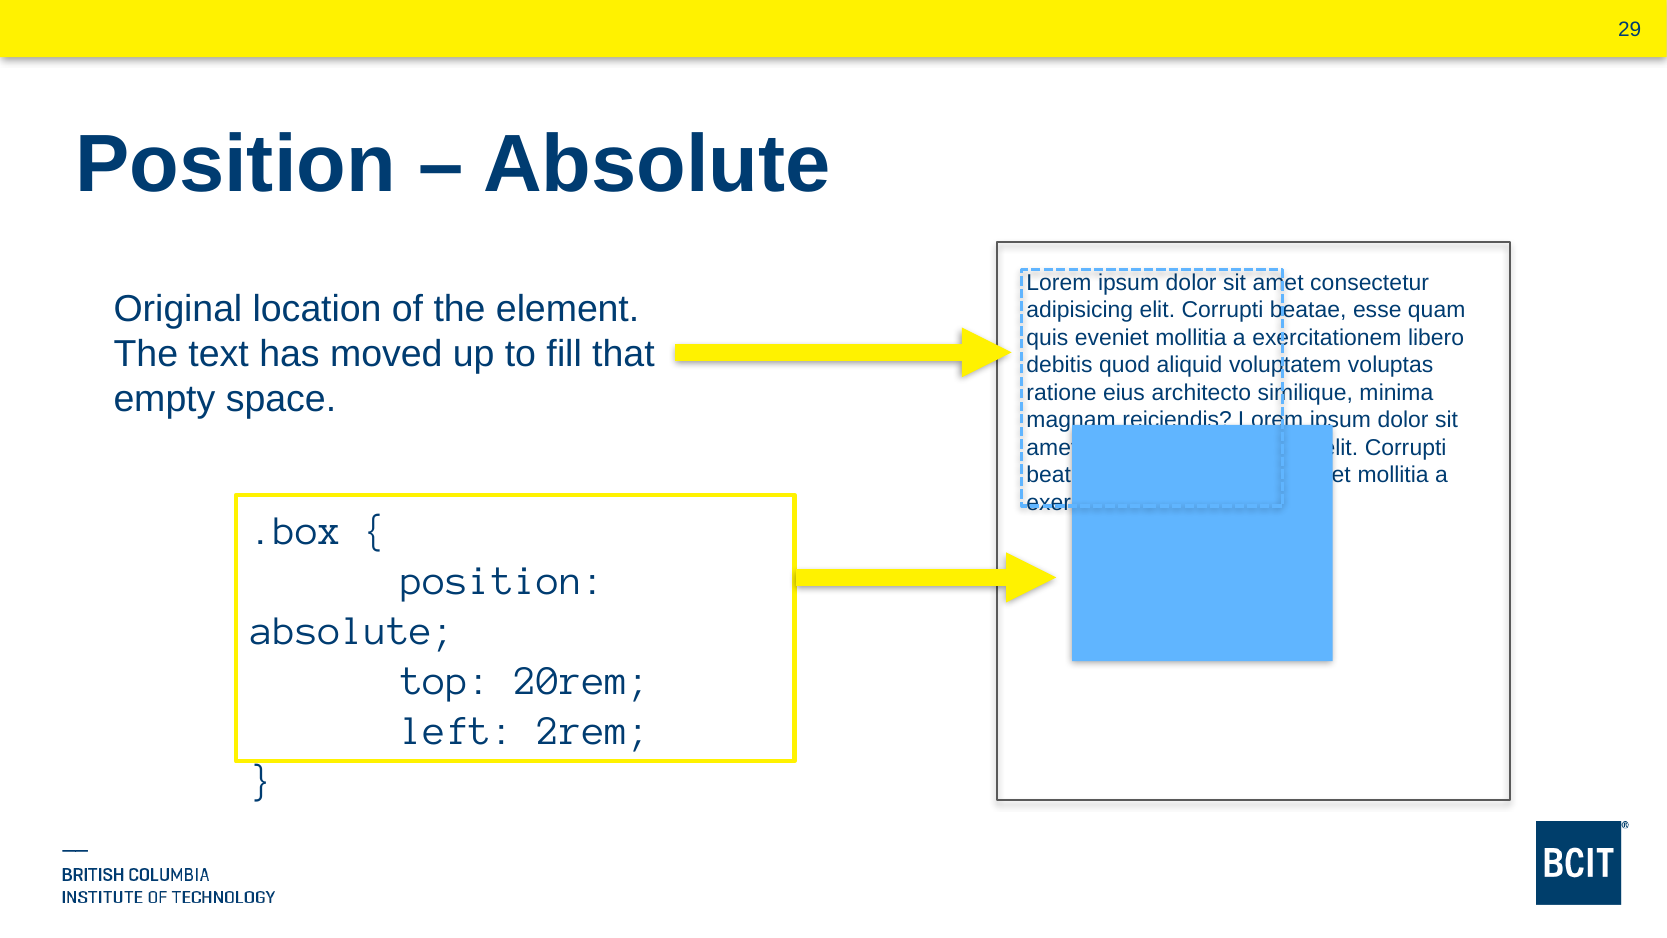

# Position – Absolute

Lorem ipsum dolor sit amet consectetur adipisicing elit. Corrupti beatae, esse quam quis eveniet mollitia a exercitationem libero debitis quod aliquid voluptatem voluptas ratione eius architecto similique, minima magnam reiciendis? Lorem ipsum dolor sit amet consectetur adipisicing elit. Corrupti beatae, esse quam quis eveniet mollitia a exercitationem libero.

Original location of the element. The text has moved up to fill that empty space.

.box {
	position: absolute;
	top: 20rem;
	left: 2rem;
}